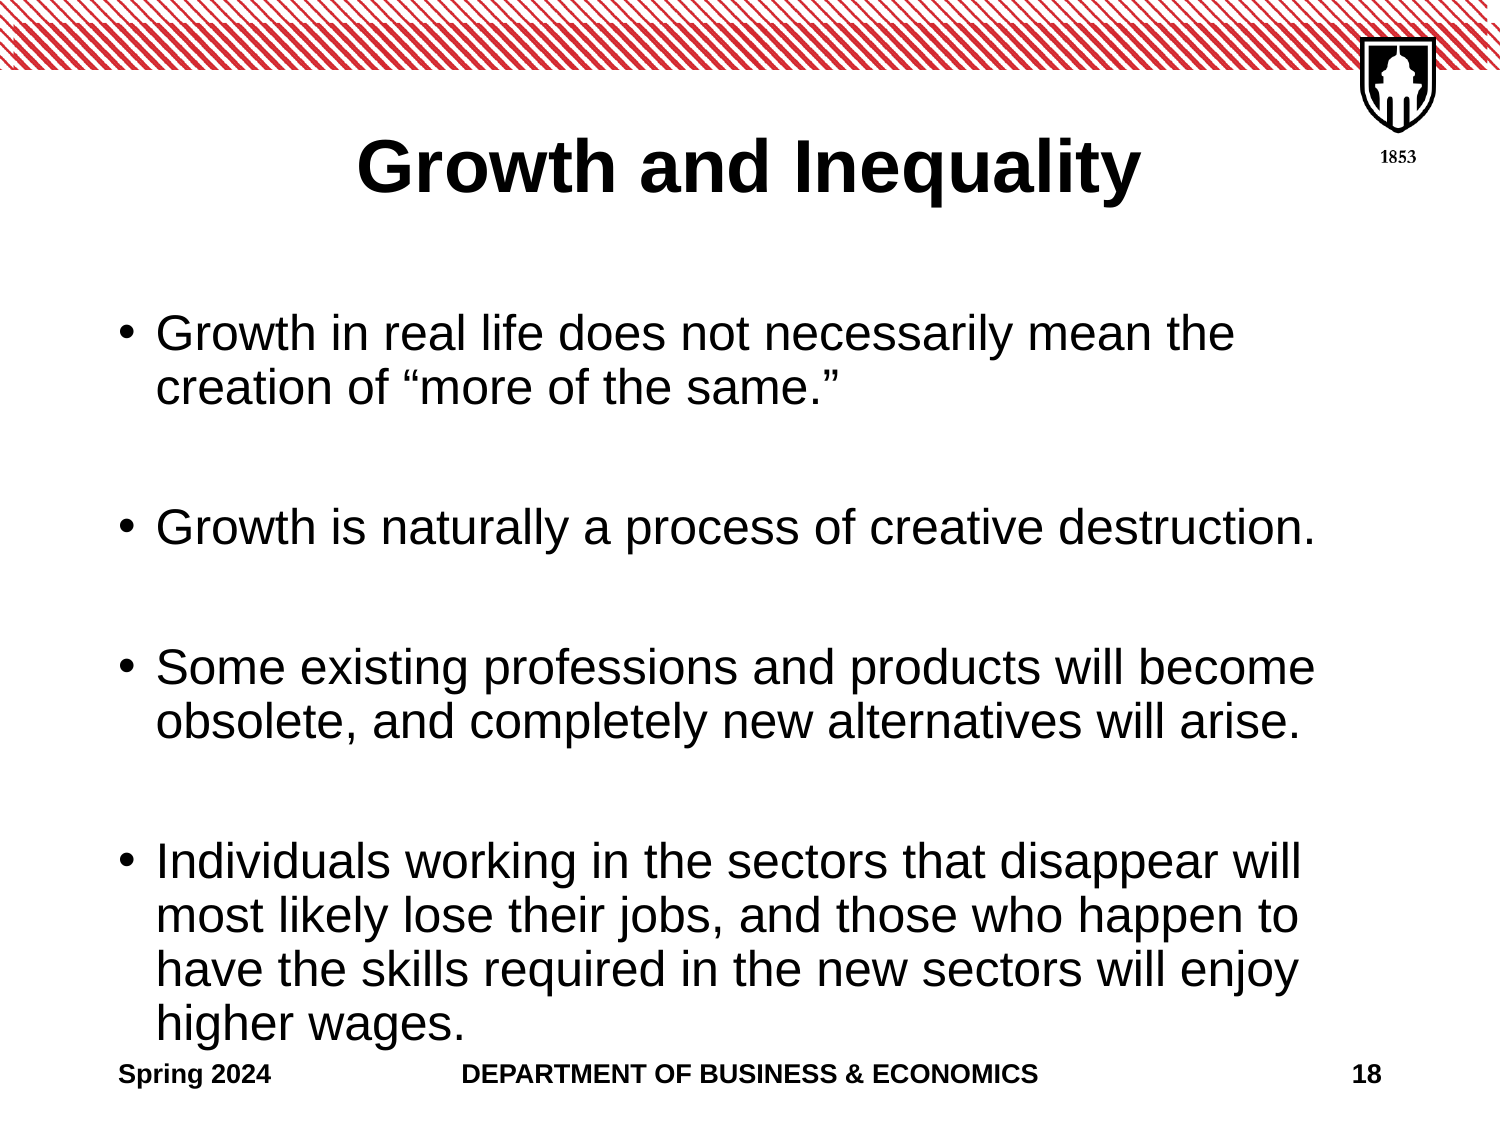

# Growth and Inequality
Growth in real life does not necessarily mean the creation of “more of the same.”

Growth is naturally a process of creative destruction.

Some existing professions and products will become obsolete, and completely new alternatives will arise.

Individuals working in the sectors that disappear will most likely lose their jobs, and those who happen to have the skills required in the new sectors will enjoy higher wages.
Spring 2024
DEPARTMENT OF BUSINESS & ECONOMICS
18